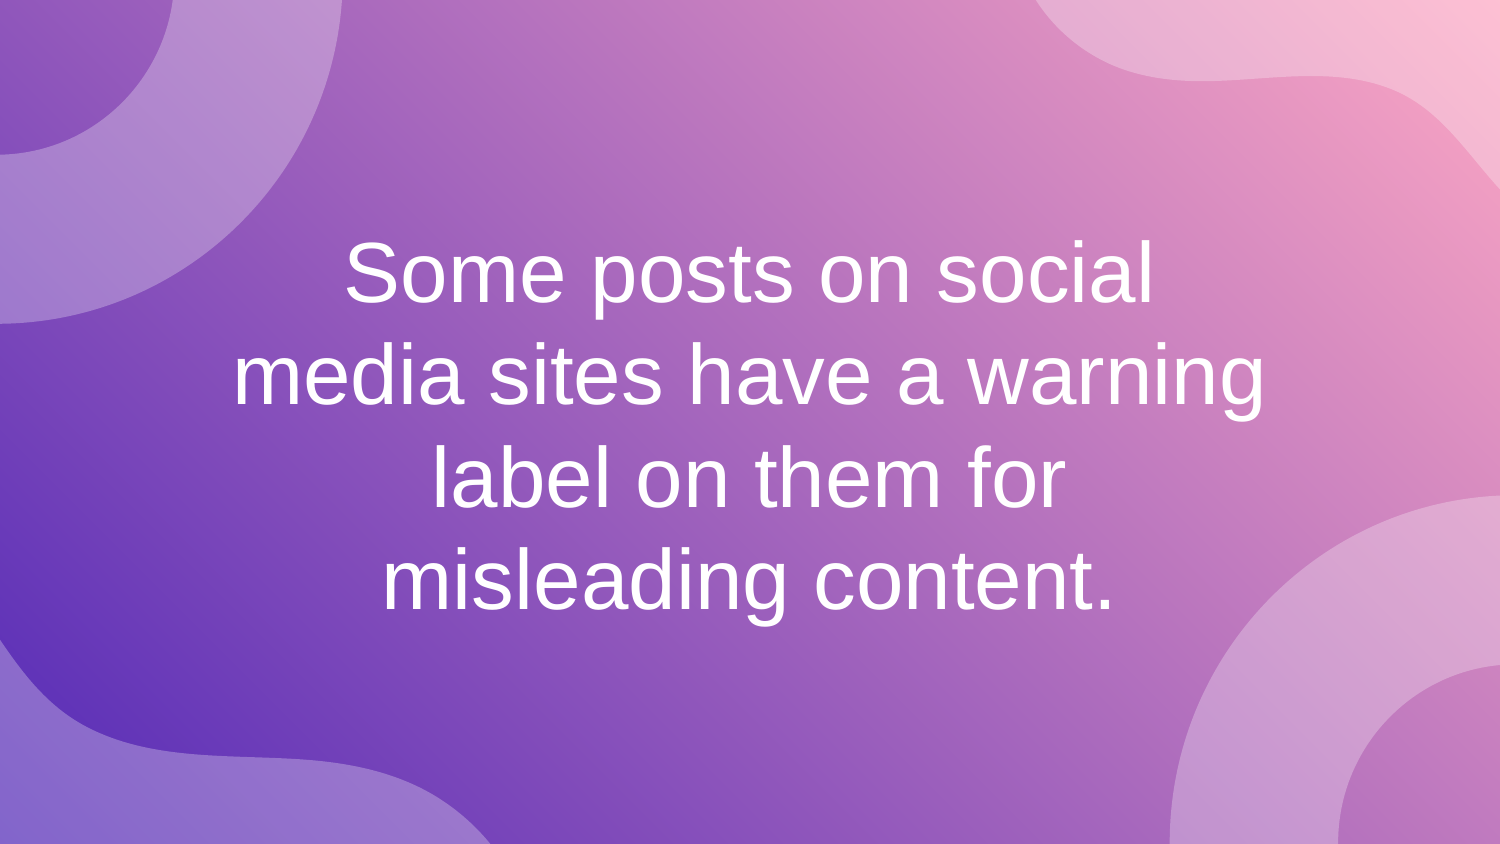

# Some posts on social media sites have a warning label on them for misleading content.